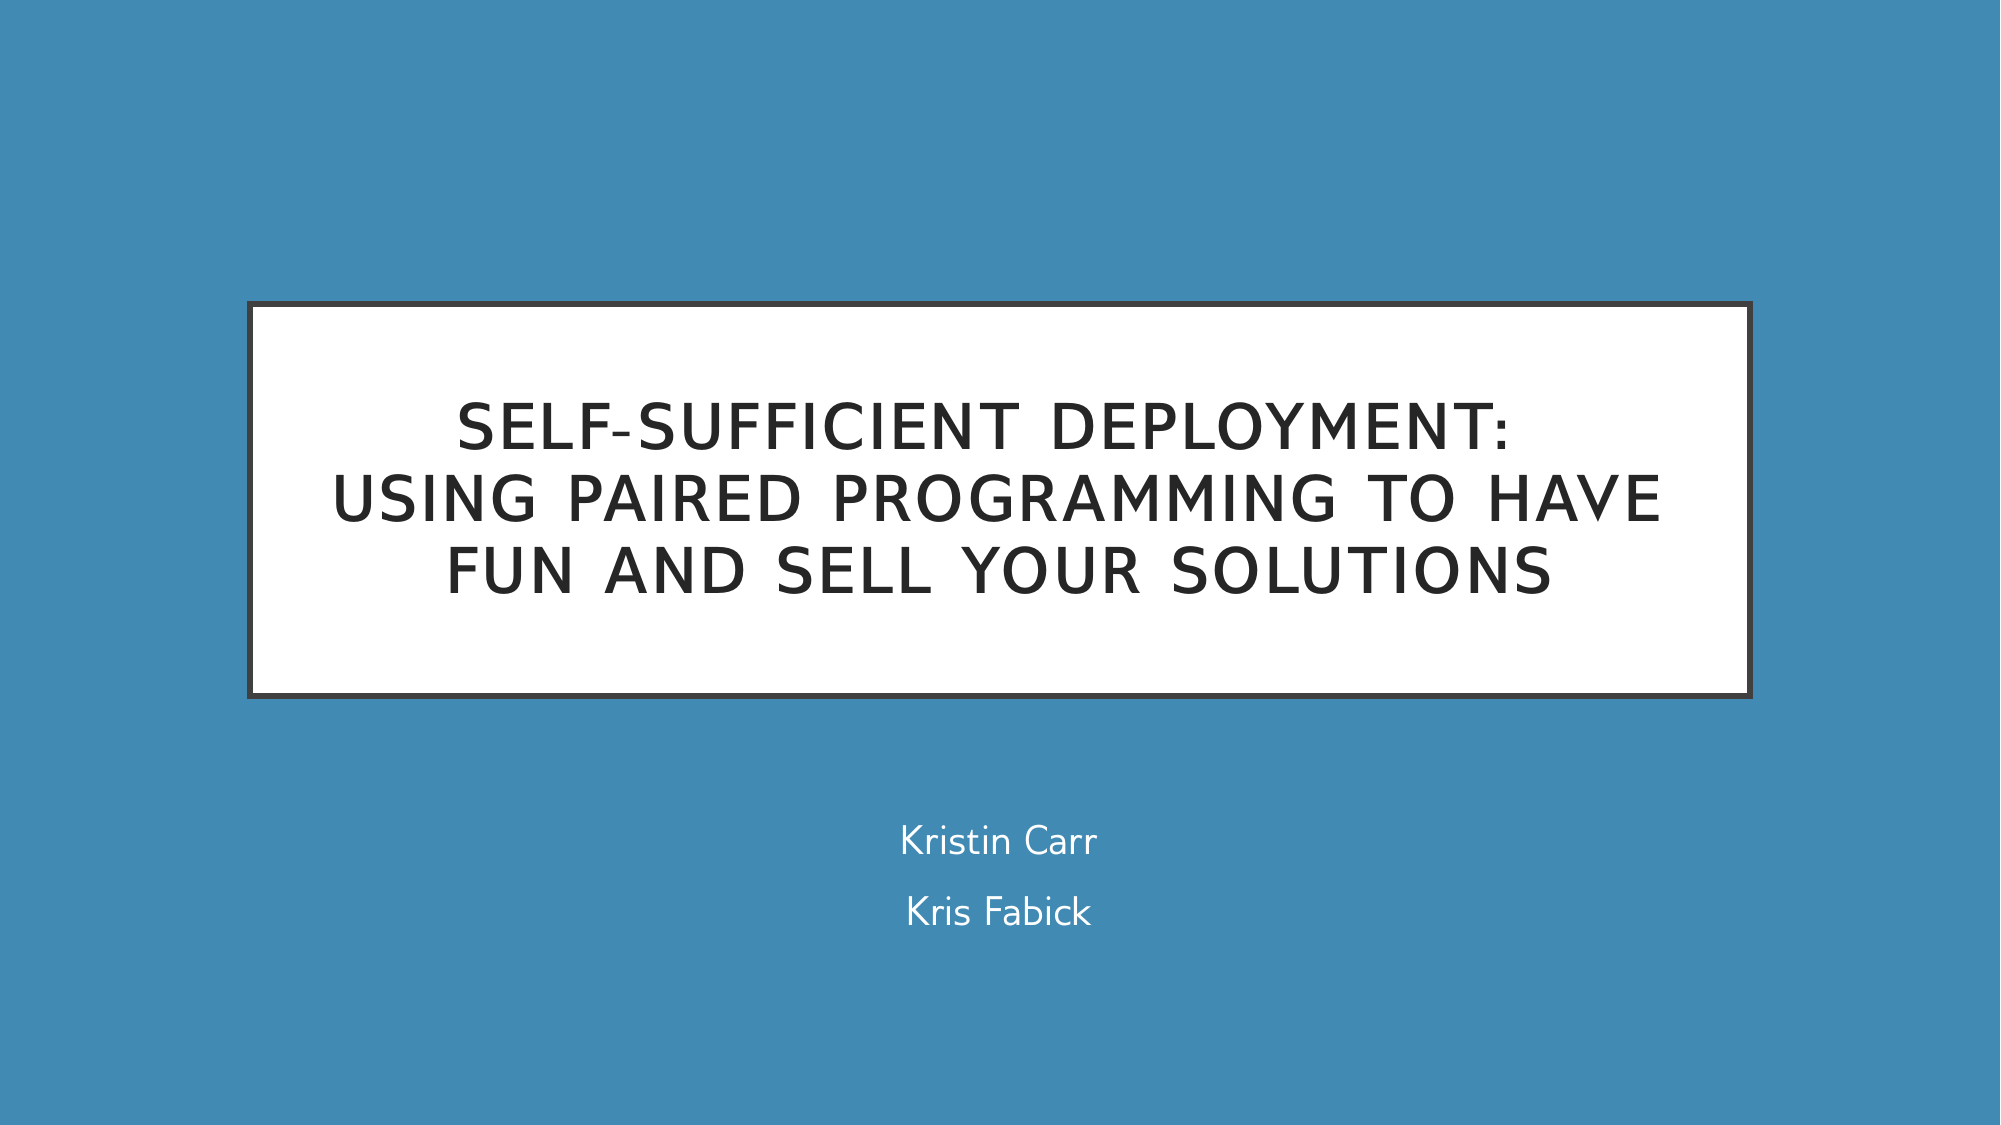

# Self-sufficient deployment: using paired programming to have fun and sell your solutions
Kristin Carr
Kris Fabick